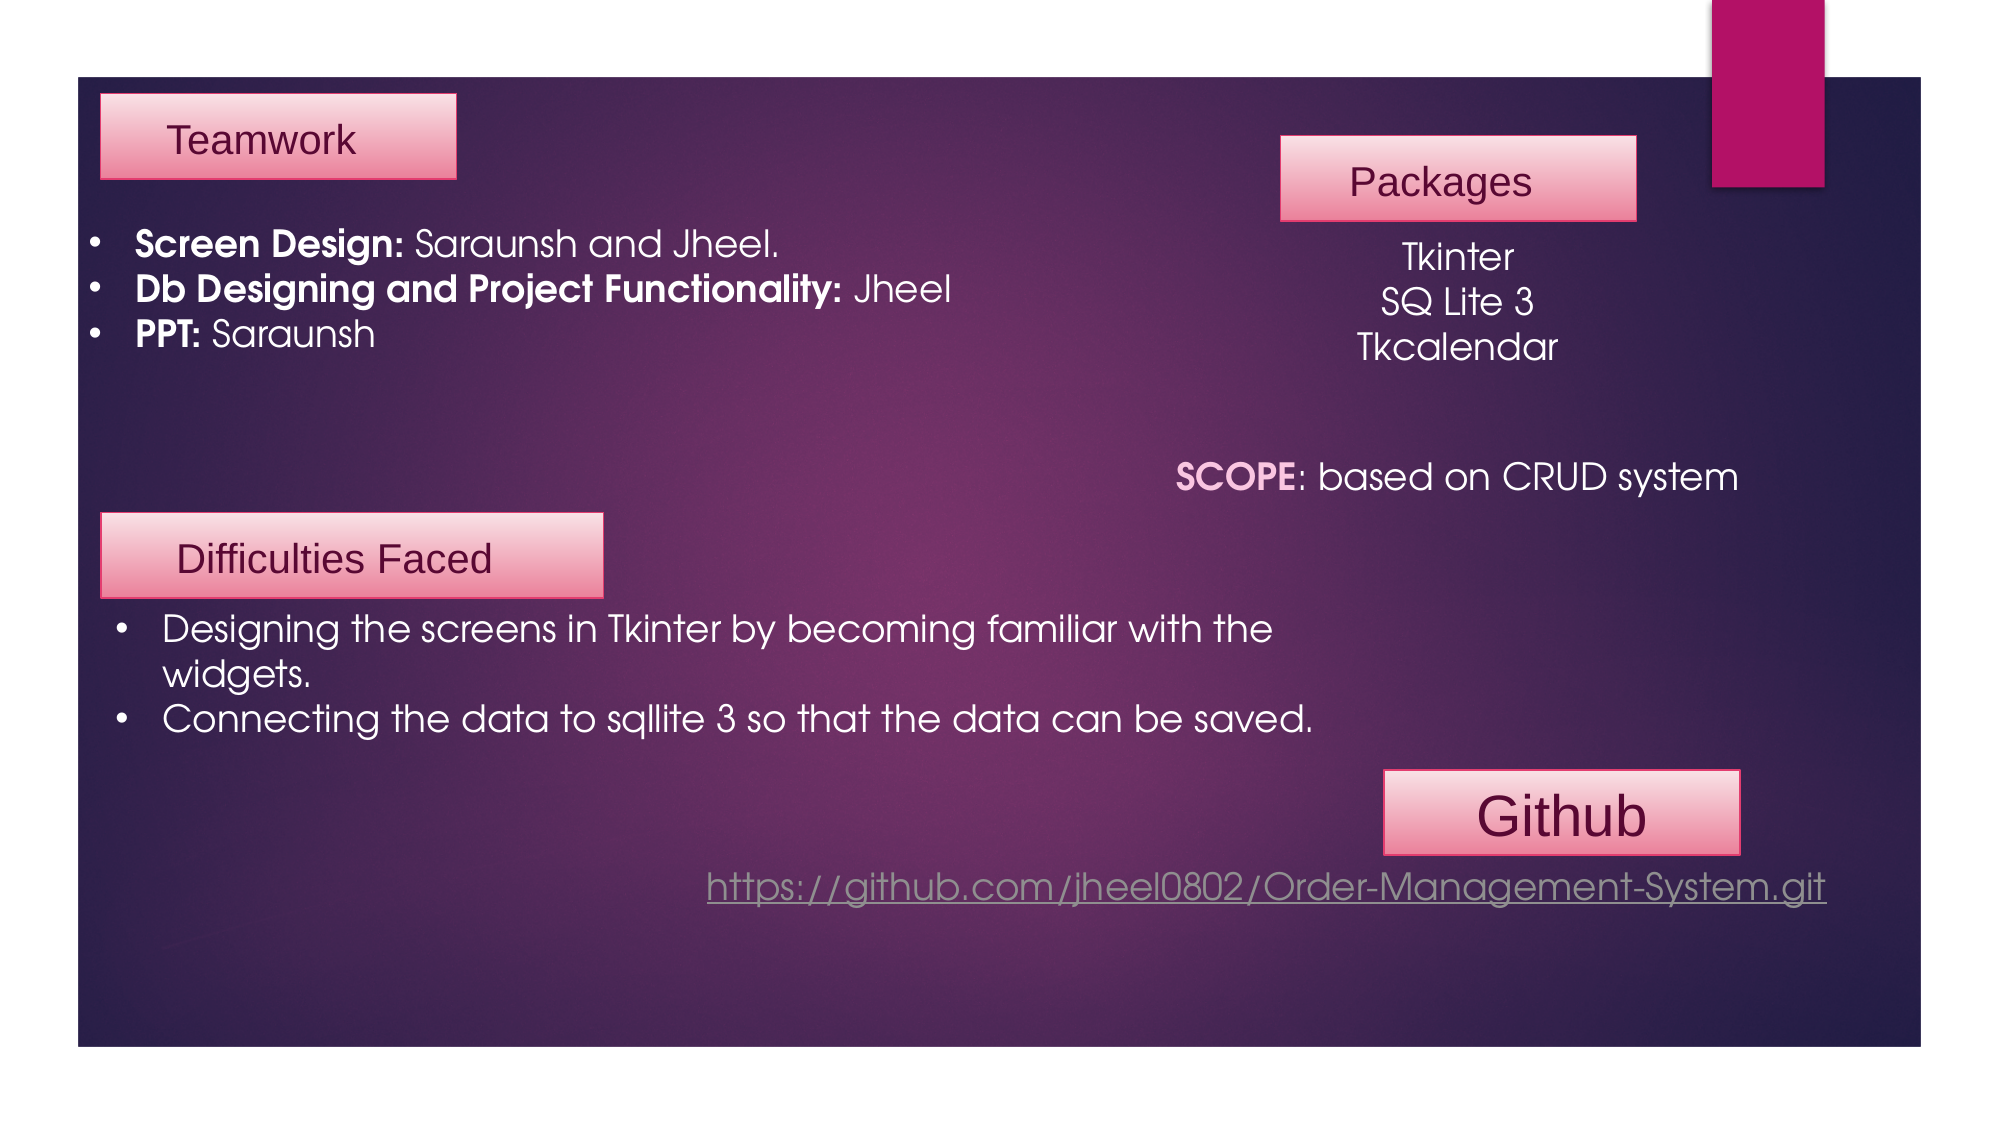

Teamwork
Packages
Screen Design: Saraunsh and Jheel.
Db Designing and Project Functionality: Jheel
PPT: Saraunsh
Tkinter
SQ Lite 3
Tkcalendar
SCOPE: based on CRUD system
Difficulties Faced
Designing the screens in Tkinter by becoming familiar with the widgets.
Connecting the data to sqllite 3 so that the data can be saved.
Github
https://github.com/jheel0802/Order-Management-System.git